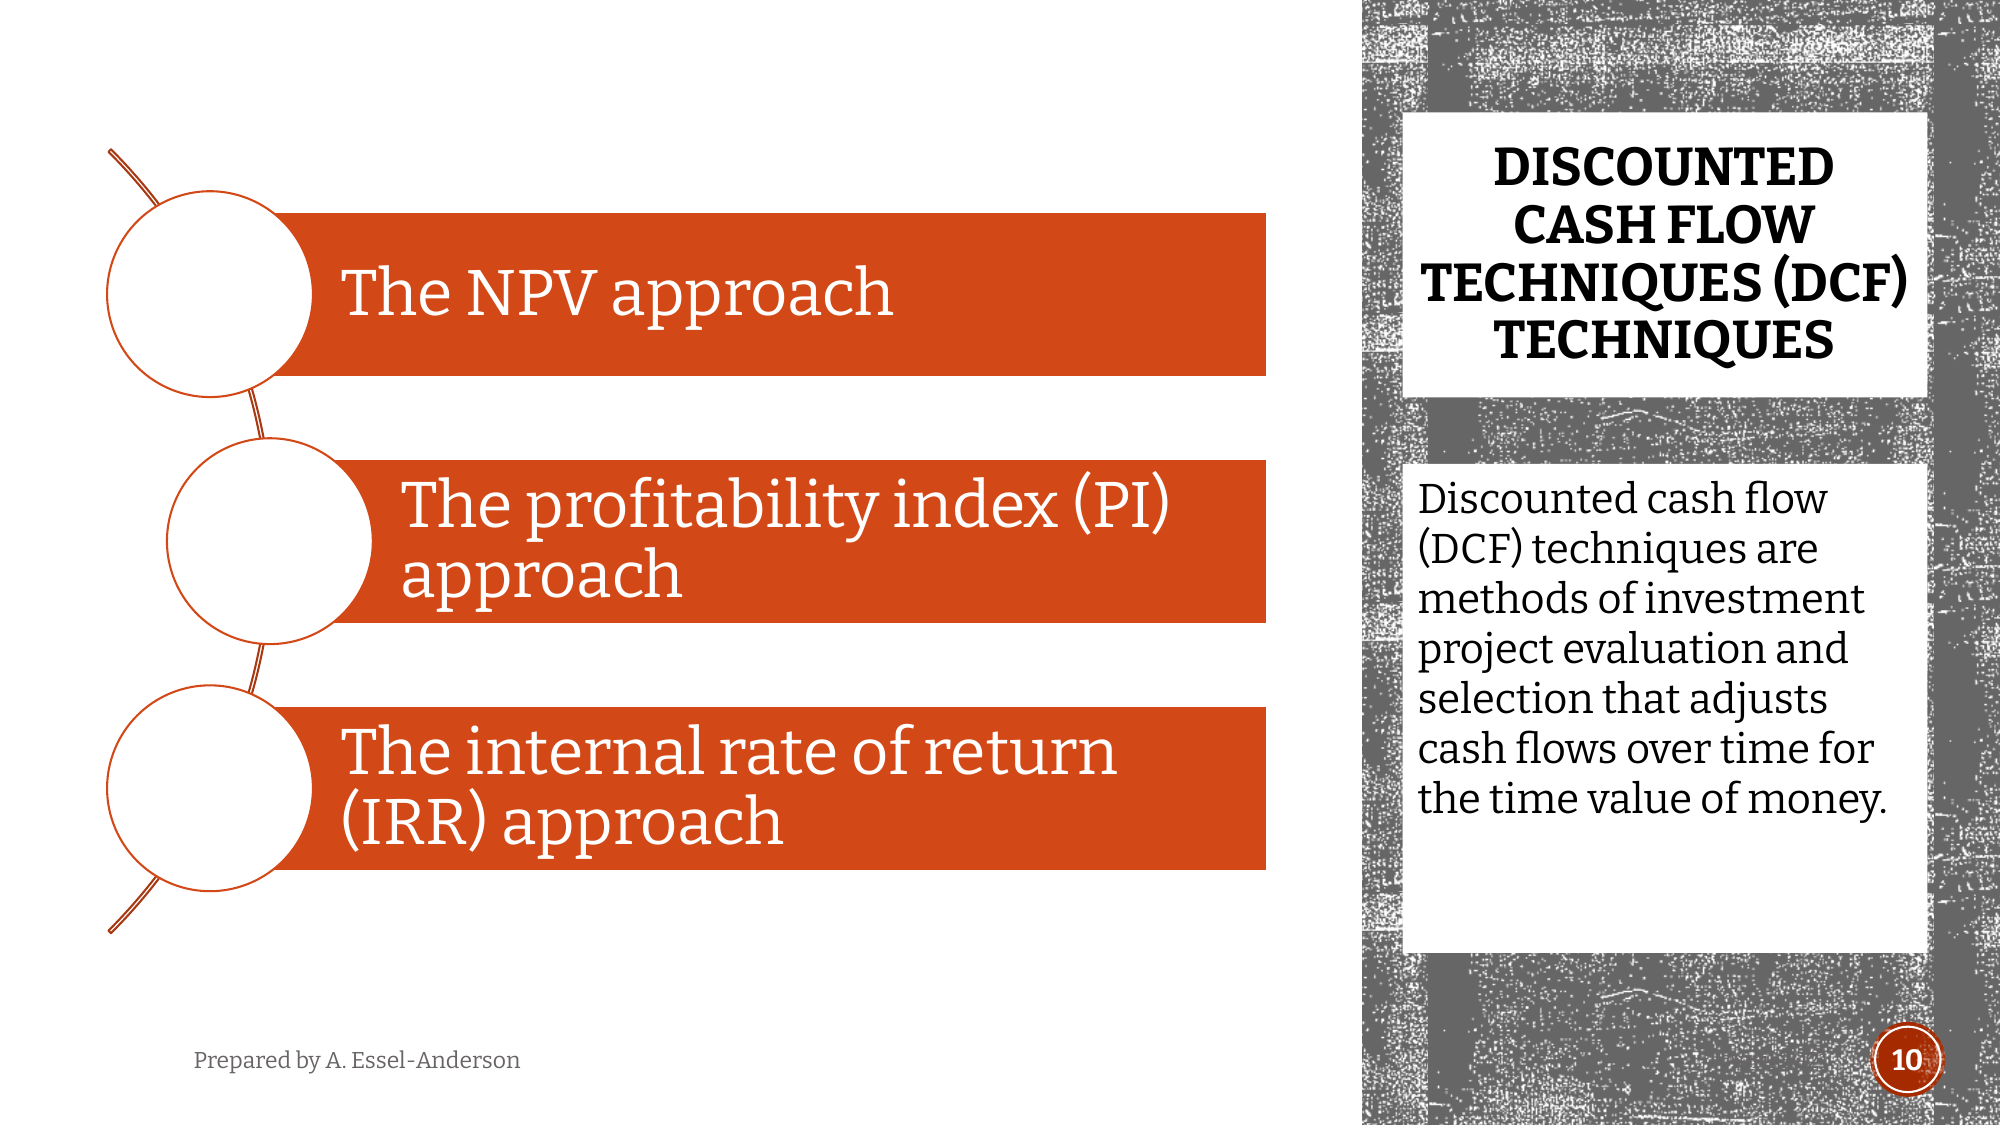

# Discounted Cash flow Techniques (DCF) techniques
The NPV approach
The profitability index (PI) approach
The internal rate of return (IRR) approach
Discounted cash flow (DCF) techniques are methods of investment project evaluation and selection that adjusts cash flows over time for the time value of money.
Prepared by A. Essel-Anderson
April 2021
10